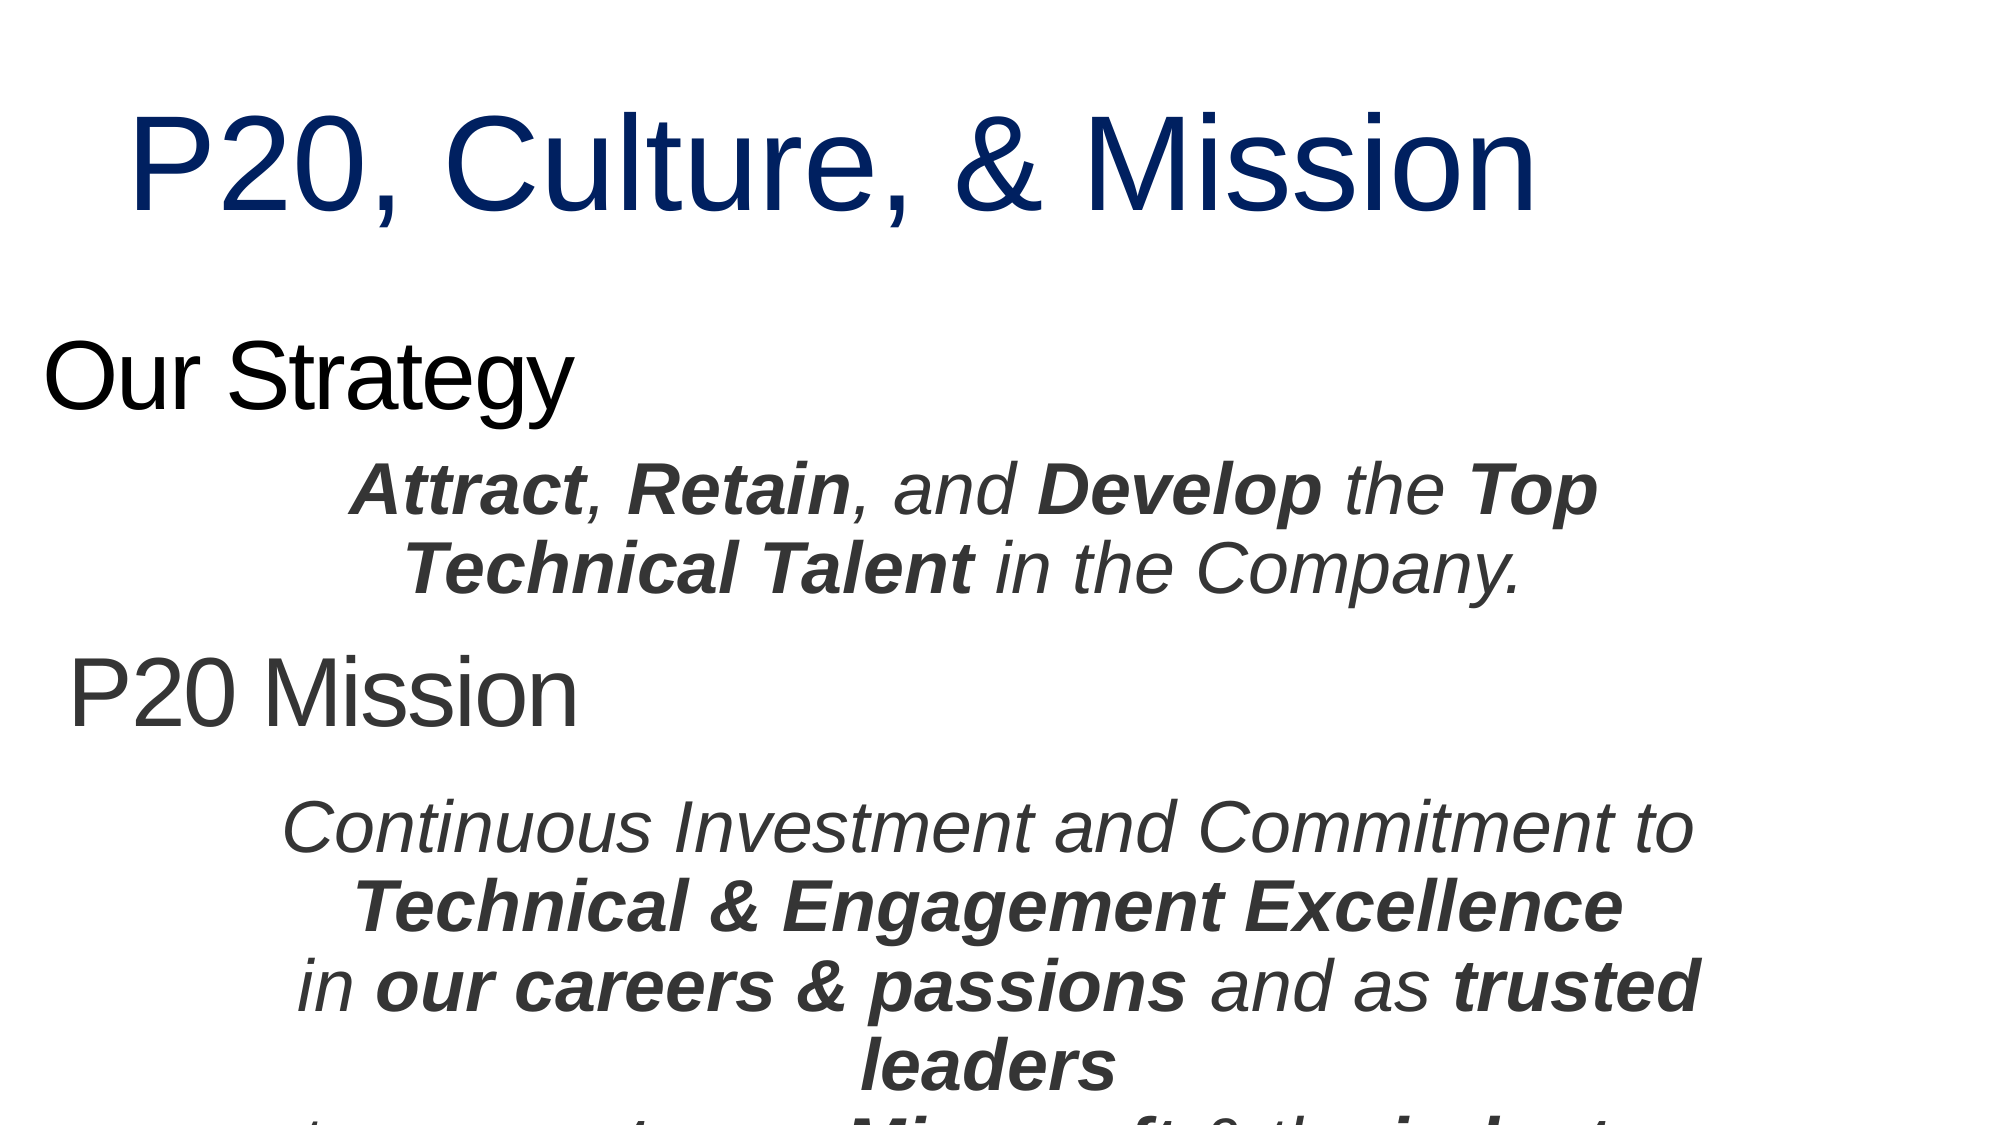

P20, Culture, & Mission
# Our Strategy
Attract, Retain, and Develop the Top Technical Talent in the Company.
P20 Mission
Continuous Investment and Commitment to
Technical & Engagement Excellence
in our careers & passions and as trusted leaders
to our partners, Microsoft & the industry.